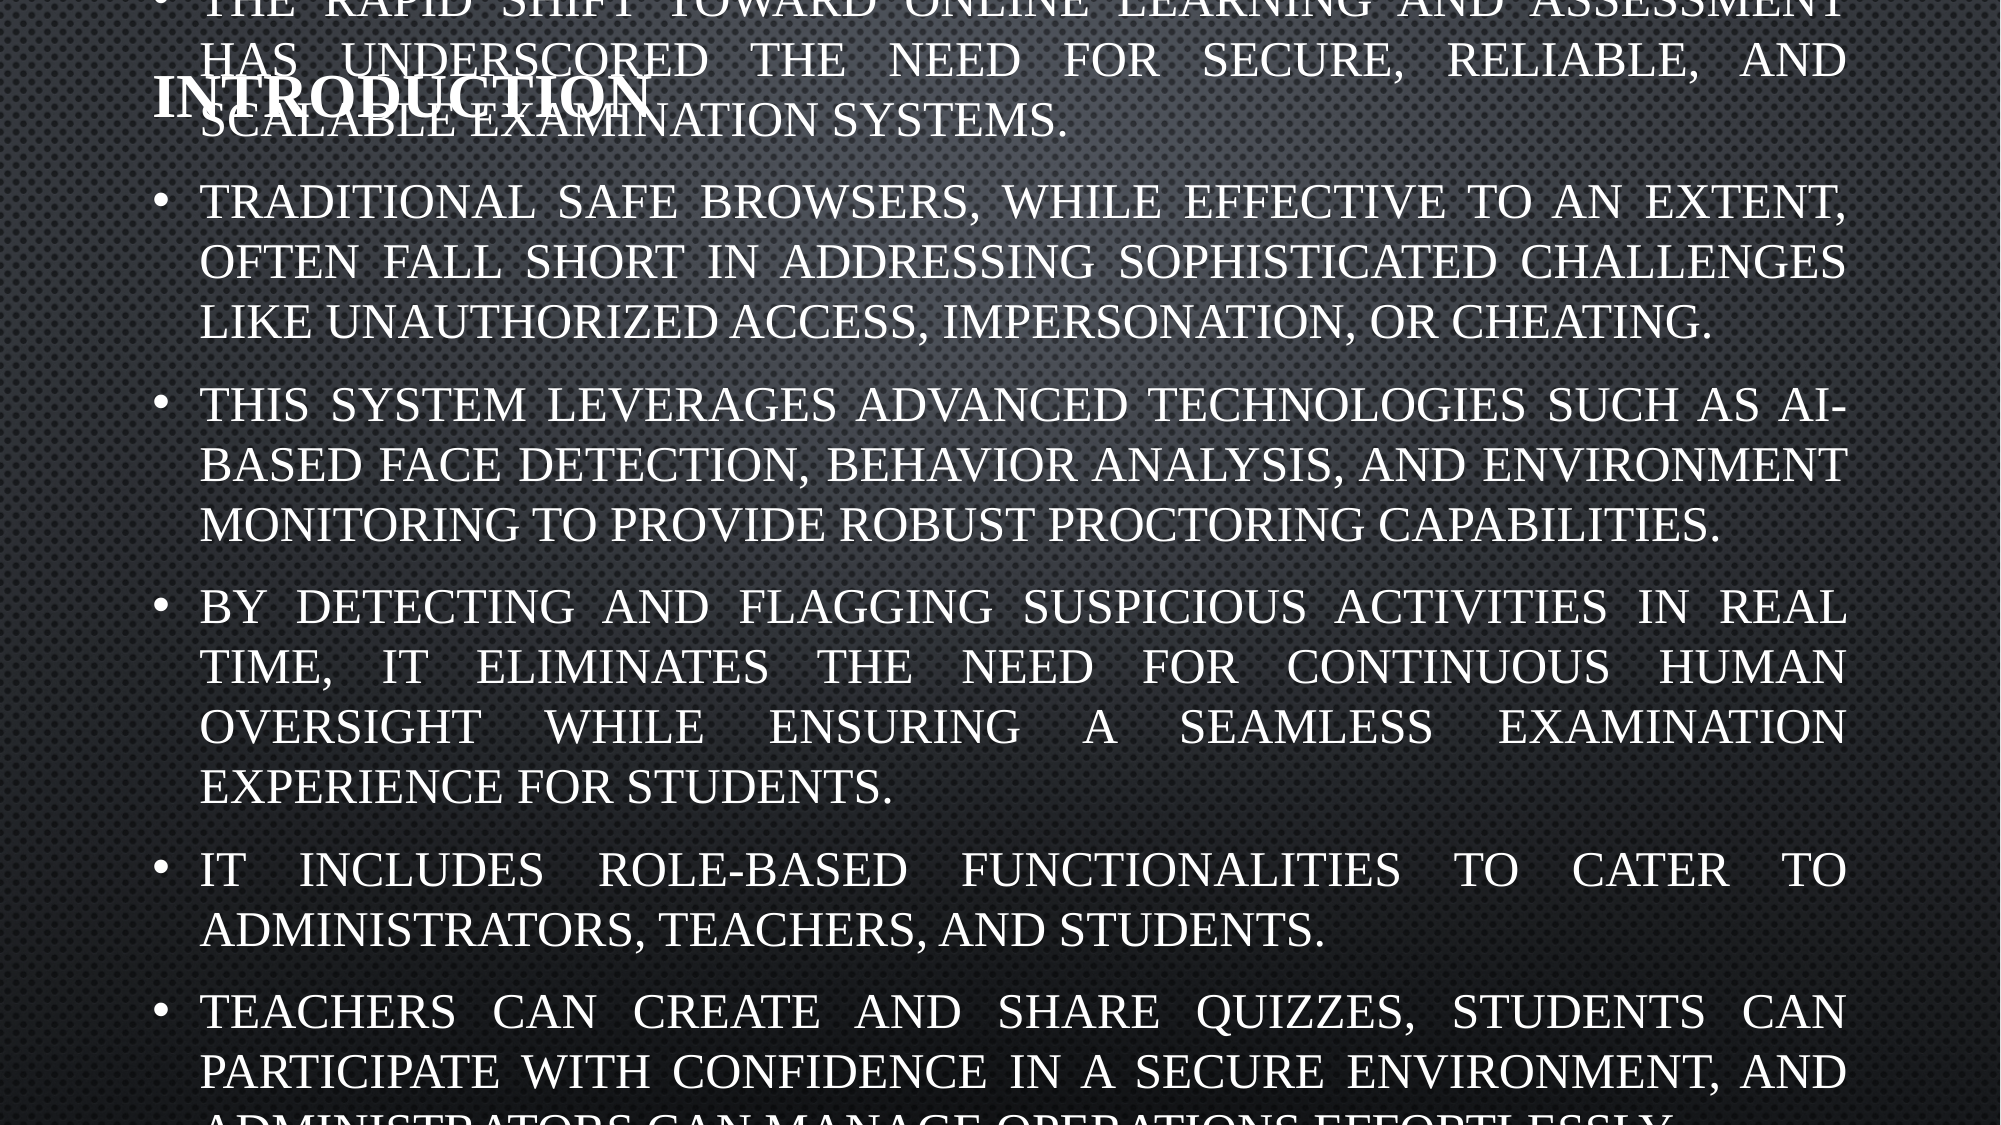

# INTRODUCTION
The rapid shift toward online learning and assessment has underscored the need for secure, reliable, and scalable examination systems.
Traditional safe browsers, while effective to an extent, often fall short in addressing sophisticated challenges like unauthorized access, impersonation, or cheating.
This system leverages advanced technologies such as AI-based face detection, behavior analysis, and environment monitoring to provide robust proctoring capabilities.
By detecting and flagging suspicious activities in real time, it eliminates the need for continuous human oversight while ensuring a seamless examination experience for students.
It includes role-based functionalities to cater to administrators, teachers, and students.
Teachers can create and share quizzes, students can participate with confidence in a secure environment, and administrators can manage operations effortlessly.